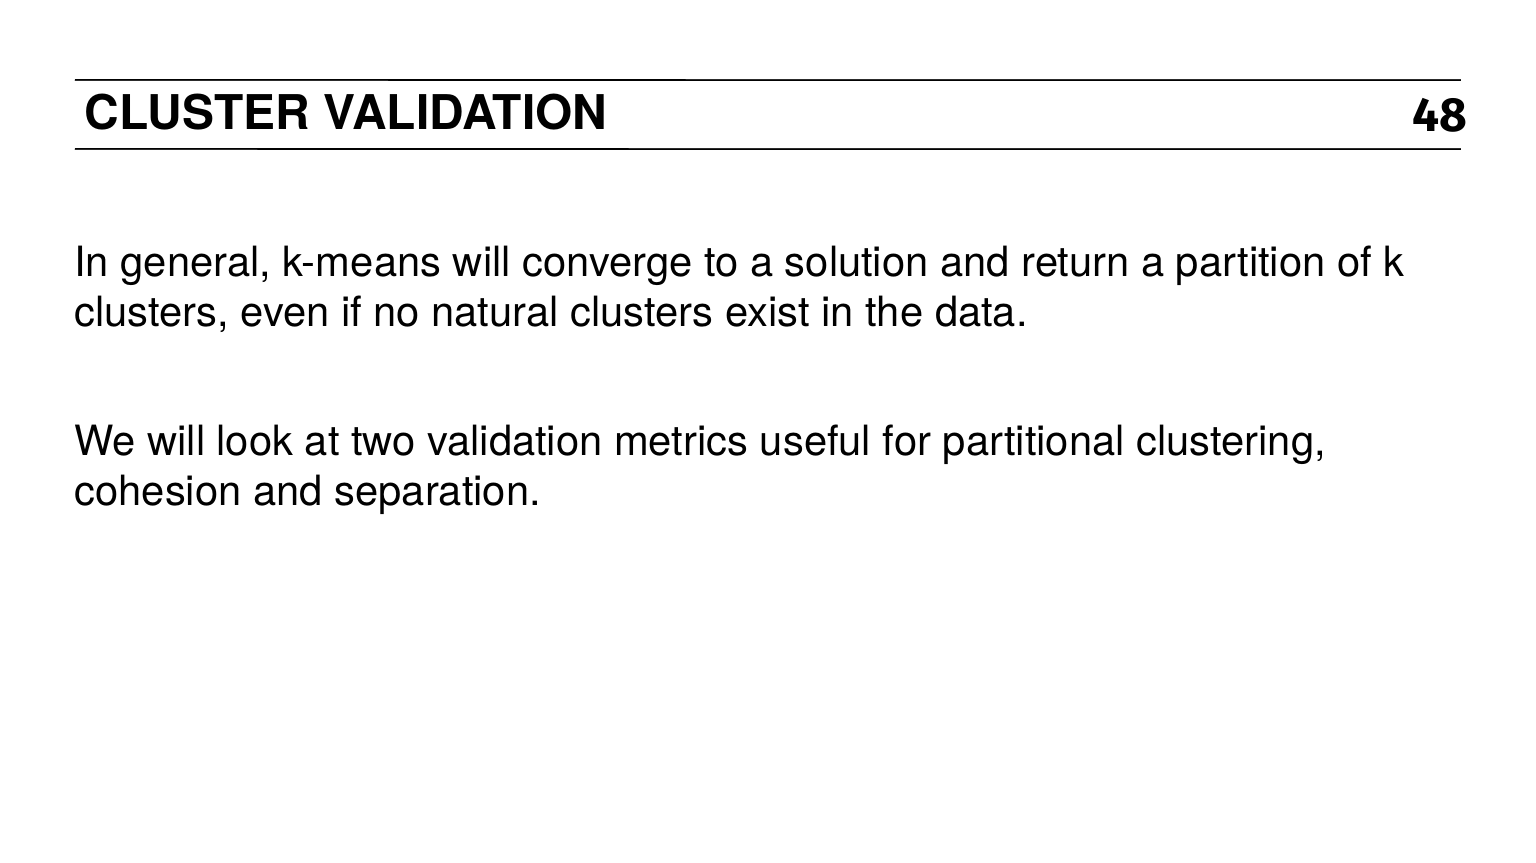

# CLUSTER VALIDATION
48

In general, k-means will converge to a solution and return a partition of k clusters, even if no natural clusters exist in the data.

We will look at two validation metrics useful for partitional clustering, cohesion and separation.